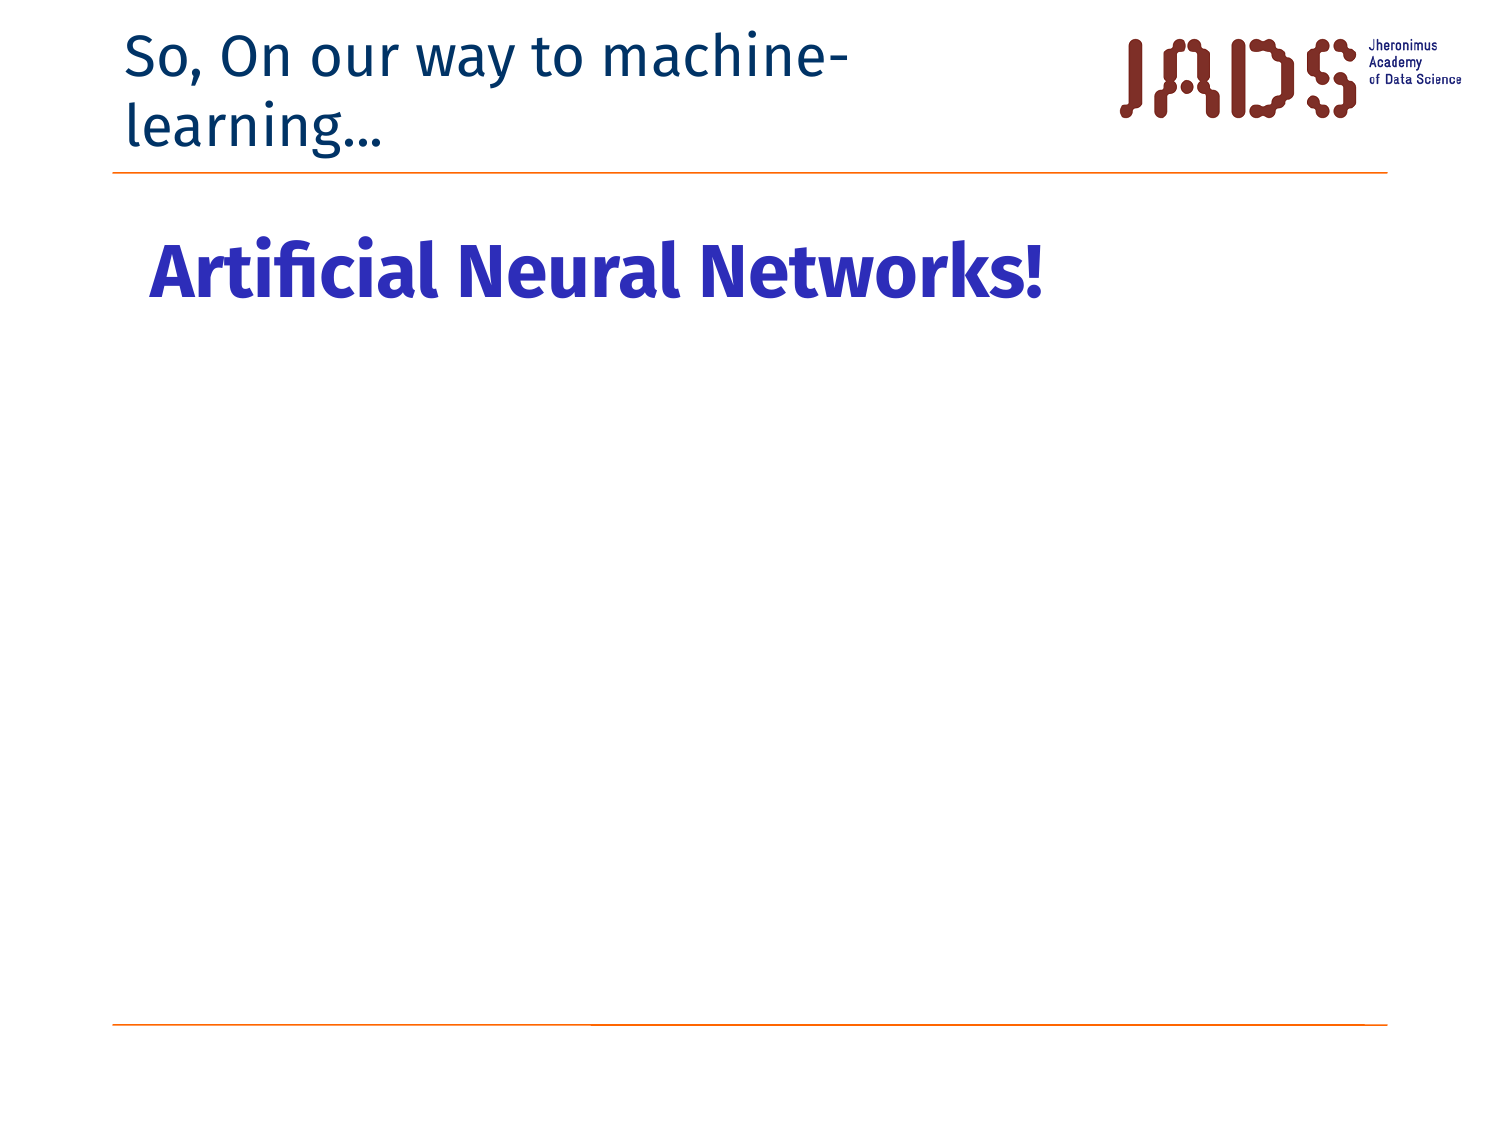

# So, On our way to machine-learning...
Artificial Neural Networks!